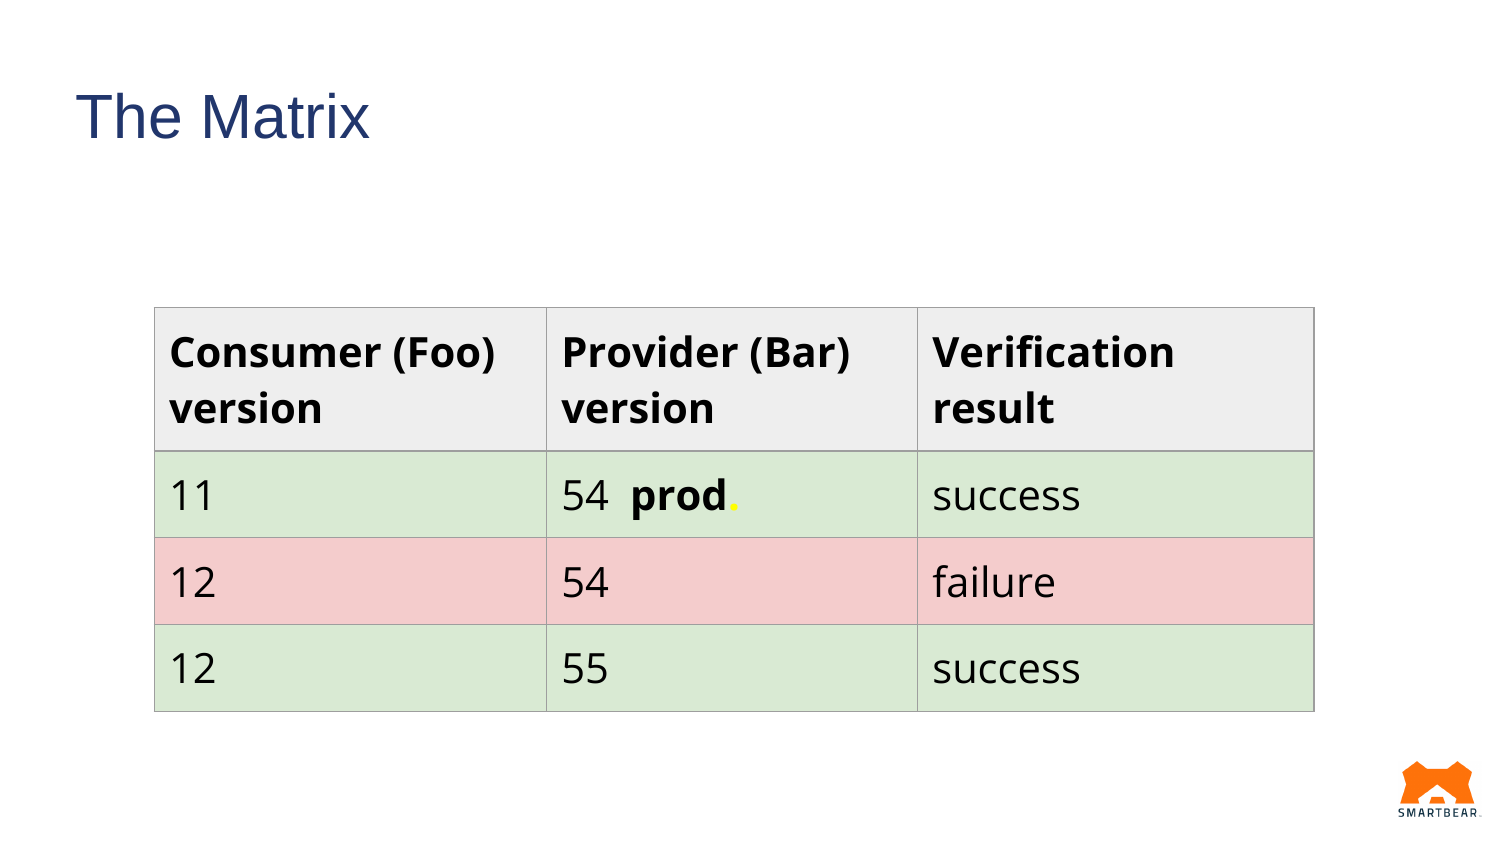

# The Matrix

| Consumer (Foo)  version | Provider (Bar) version | Verification result |
| --- | --- | --- |
| 11 | 54 prod. | success |
| 12 | 54 | failure |
| 12 | 55 | success |